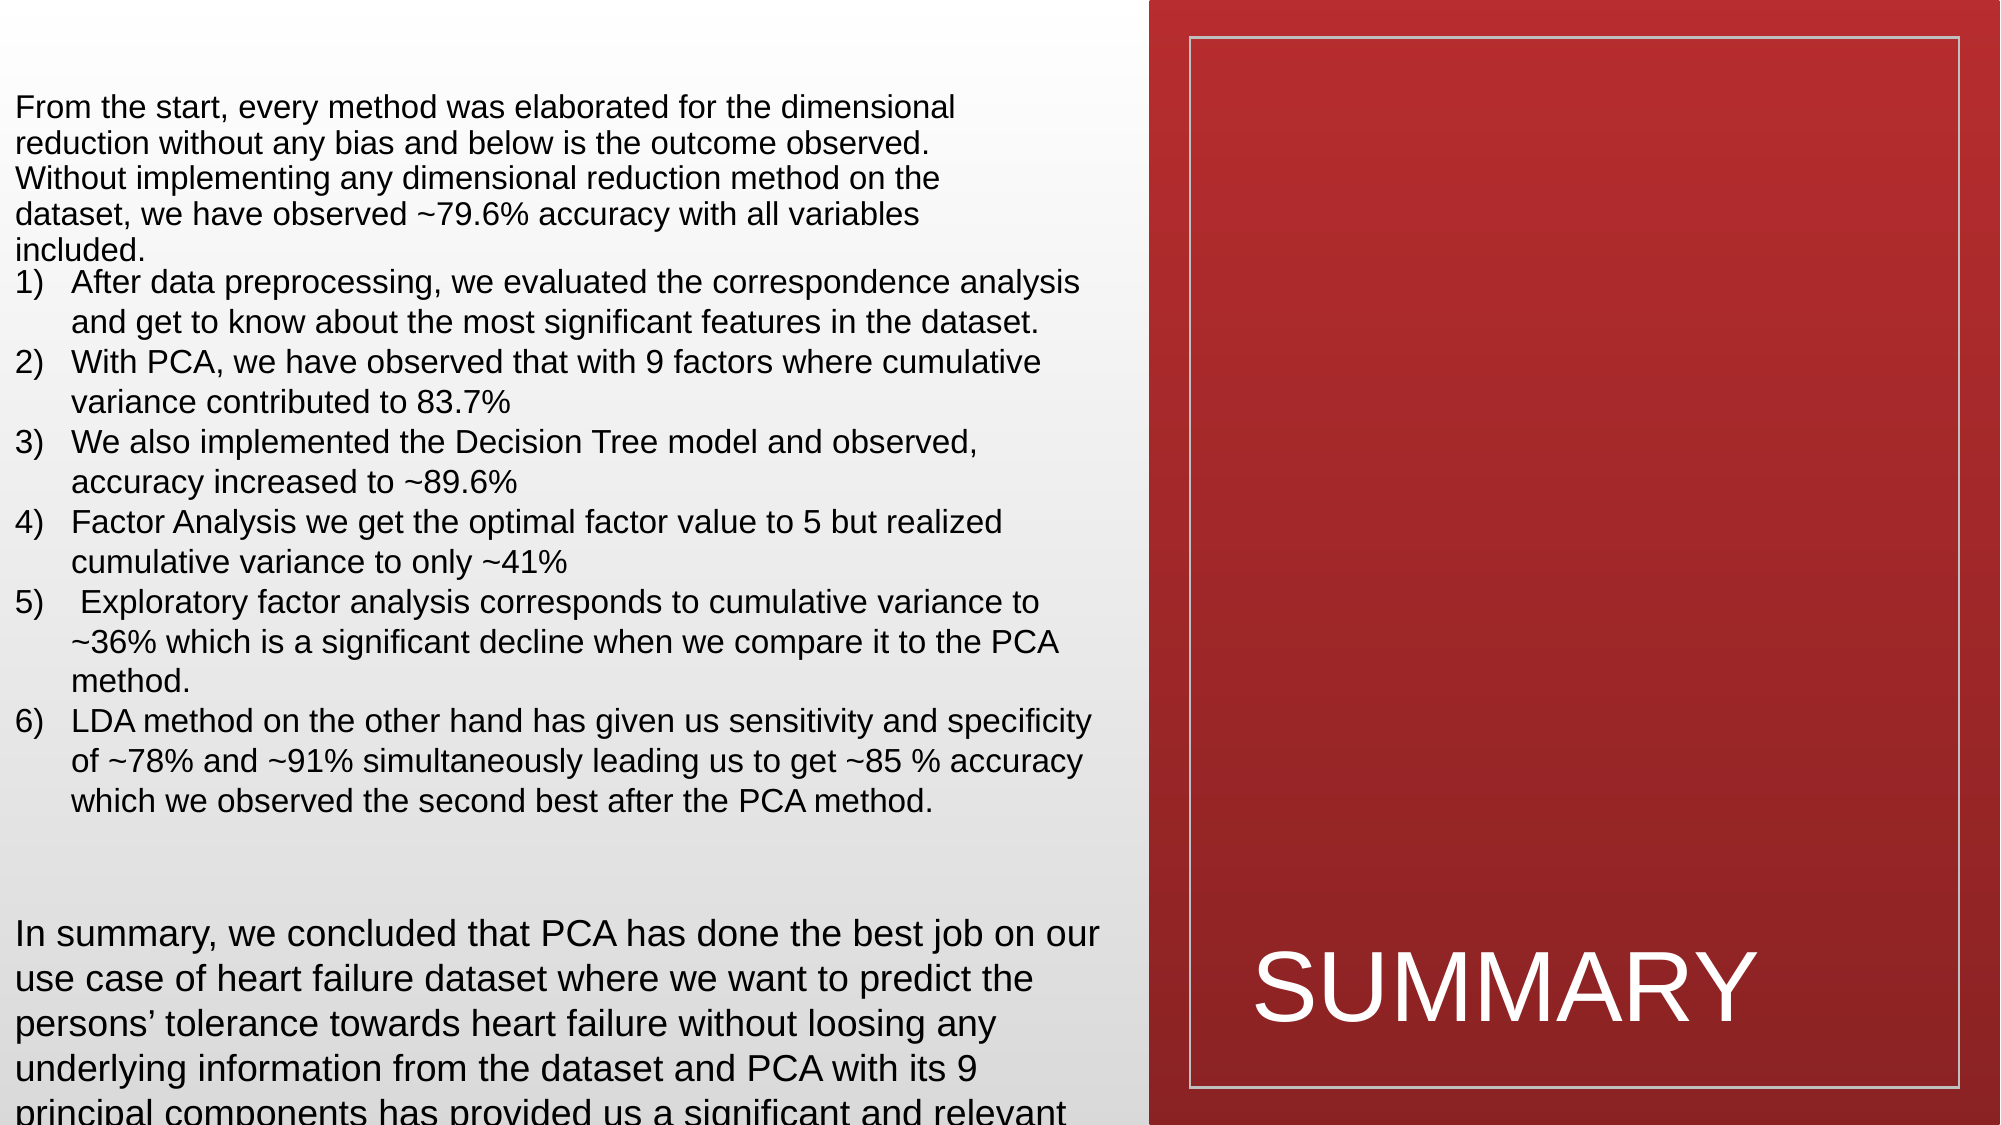

From the start, every method was elaborated for the dimensional reduction without any bias and below is the outcome observed.
Without implementing any dimensional reduction method on the dataset, we have observed ~79.6% accuracy with all variables included.

After data preprocessing, we evaluated the correspondence analysis and get to know about the most significant features in the dataset.
With PCA, we have observed that with 9 factors where cumulative variance contributed to 83.7%
We also implemented the Decision Tree model and observed, accuracy increased to ~89.6%
Factor Analysis we get the optimal factor value to 5 but realized cumulative variance to only ~41%
 Exploratory factor analysis corresponds to cumulative variance to ~36% which is a significant decline when we compare it to the PCA method.
LDA method on the other hand has given us sensitivity and specificity of ~78% and ~91% simultaneously leading us to get ~85 % accuracy which we observed the second best after the PCA method.

In summary, we concluded that PCA has done the best job on our use case of heart failure dataset where we want to predict the persons’ tolerance towards heart failure without loosing any underlying information from the dataset and PCA with its 9 principal components has provided us a significant and relevant outcome.
# SUMMARY